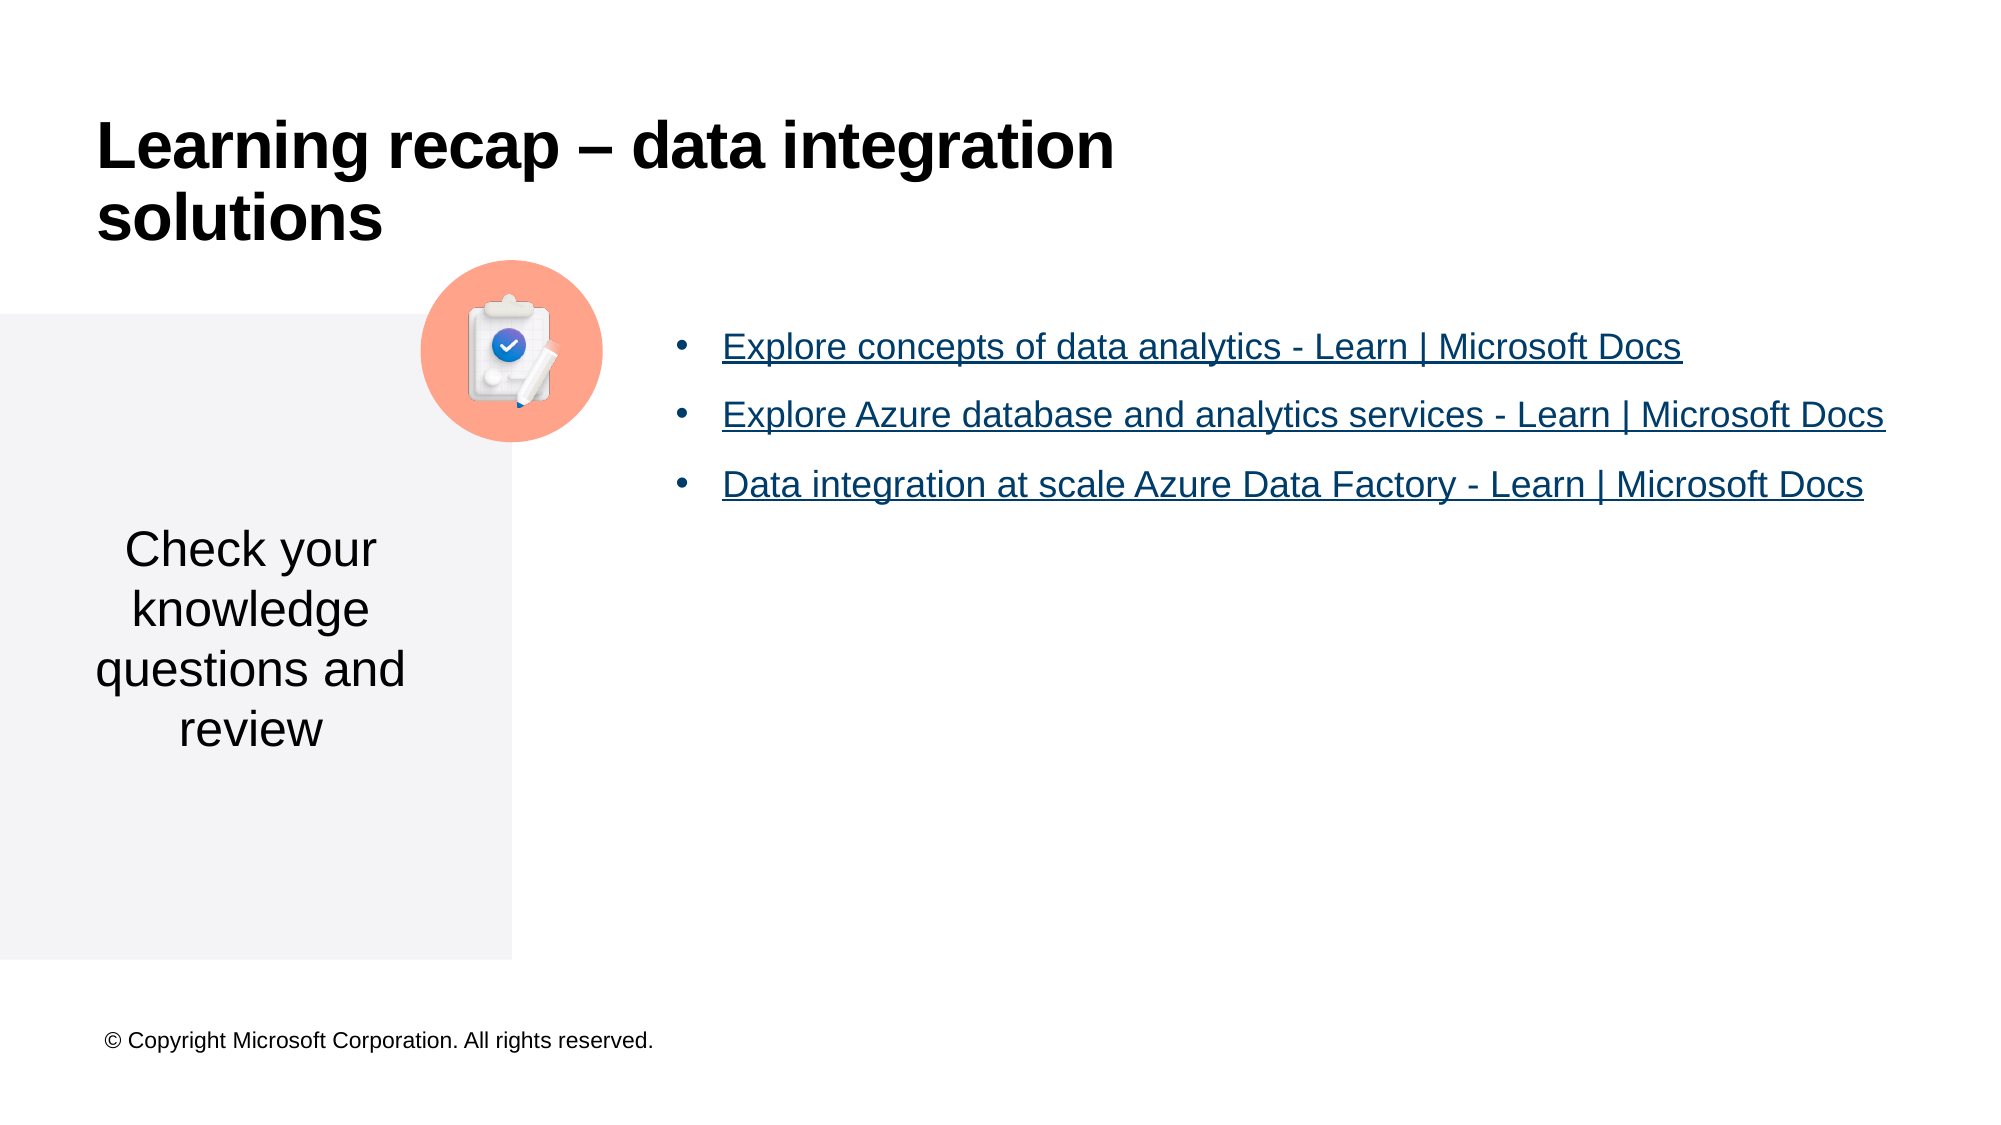

# Learning recap – data integration solutions
Explore concepts of data analytics - Learn | Microsoft Docs
Explore Azure database and analytics services - Learn | Microsoft Docs
Data integration at scale Azure Data Factory - Learn | Microsoft Docs